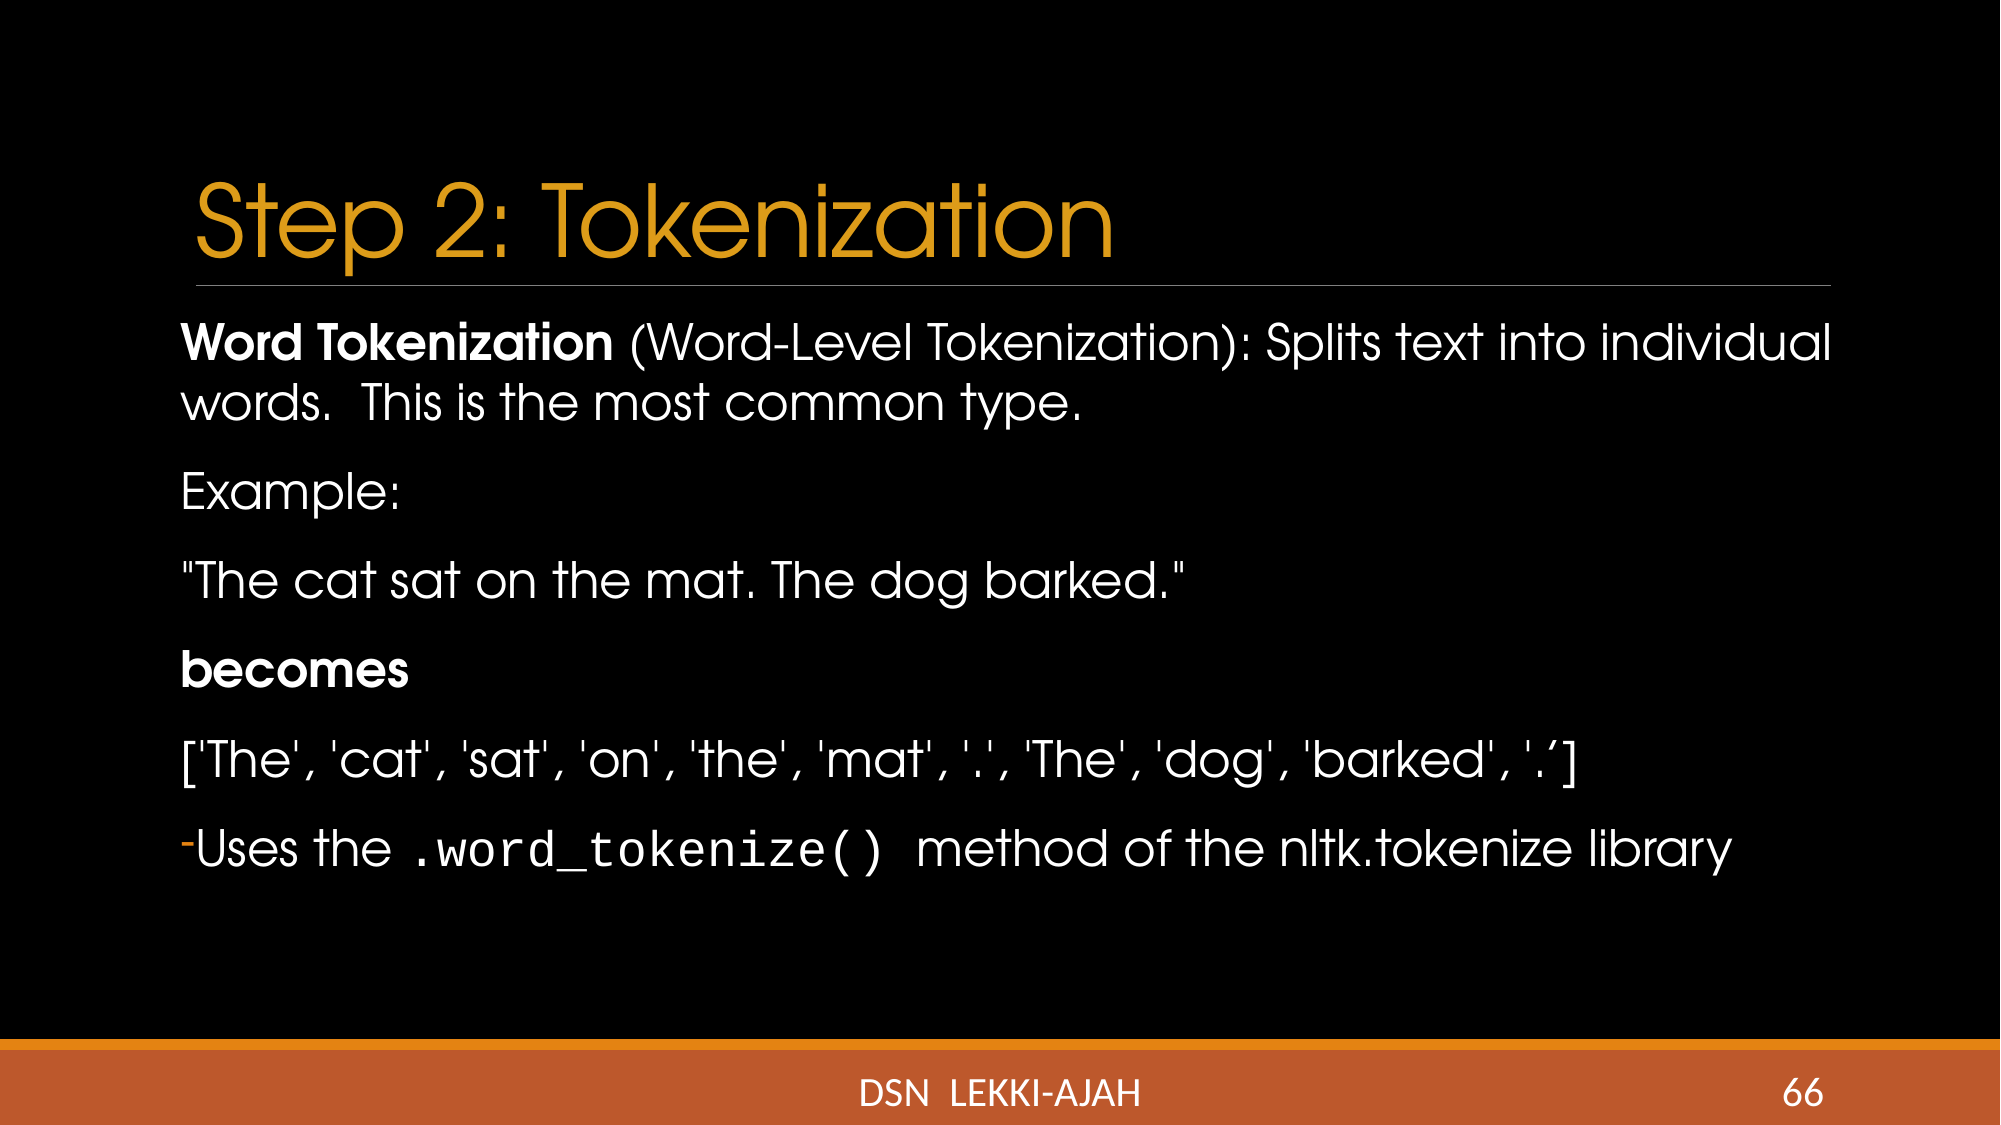

# Step 2: Tokenization
Word Tokenization (Word-Level Tokenization): Splits text into individual words.  This is the most common type.
Example:
"The cat sat on the mat. The dog barked."
becomes
['The', 'cat', 'sat', 'on', 'the', 'mat', '.', 'The', 'dog', 'barked', '.’]
Uses the .word_tokenize() method of the nltk.tokenize library

DSN  LEKKI-AJAH
66